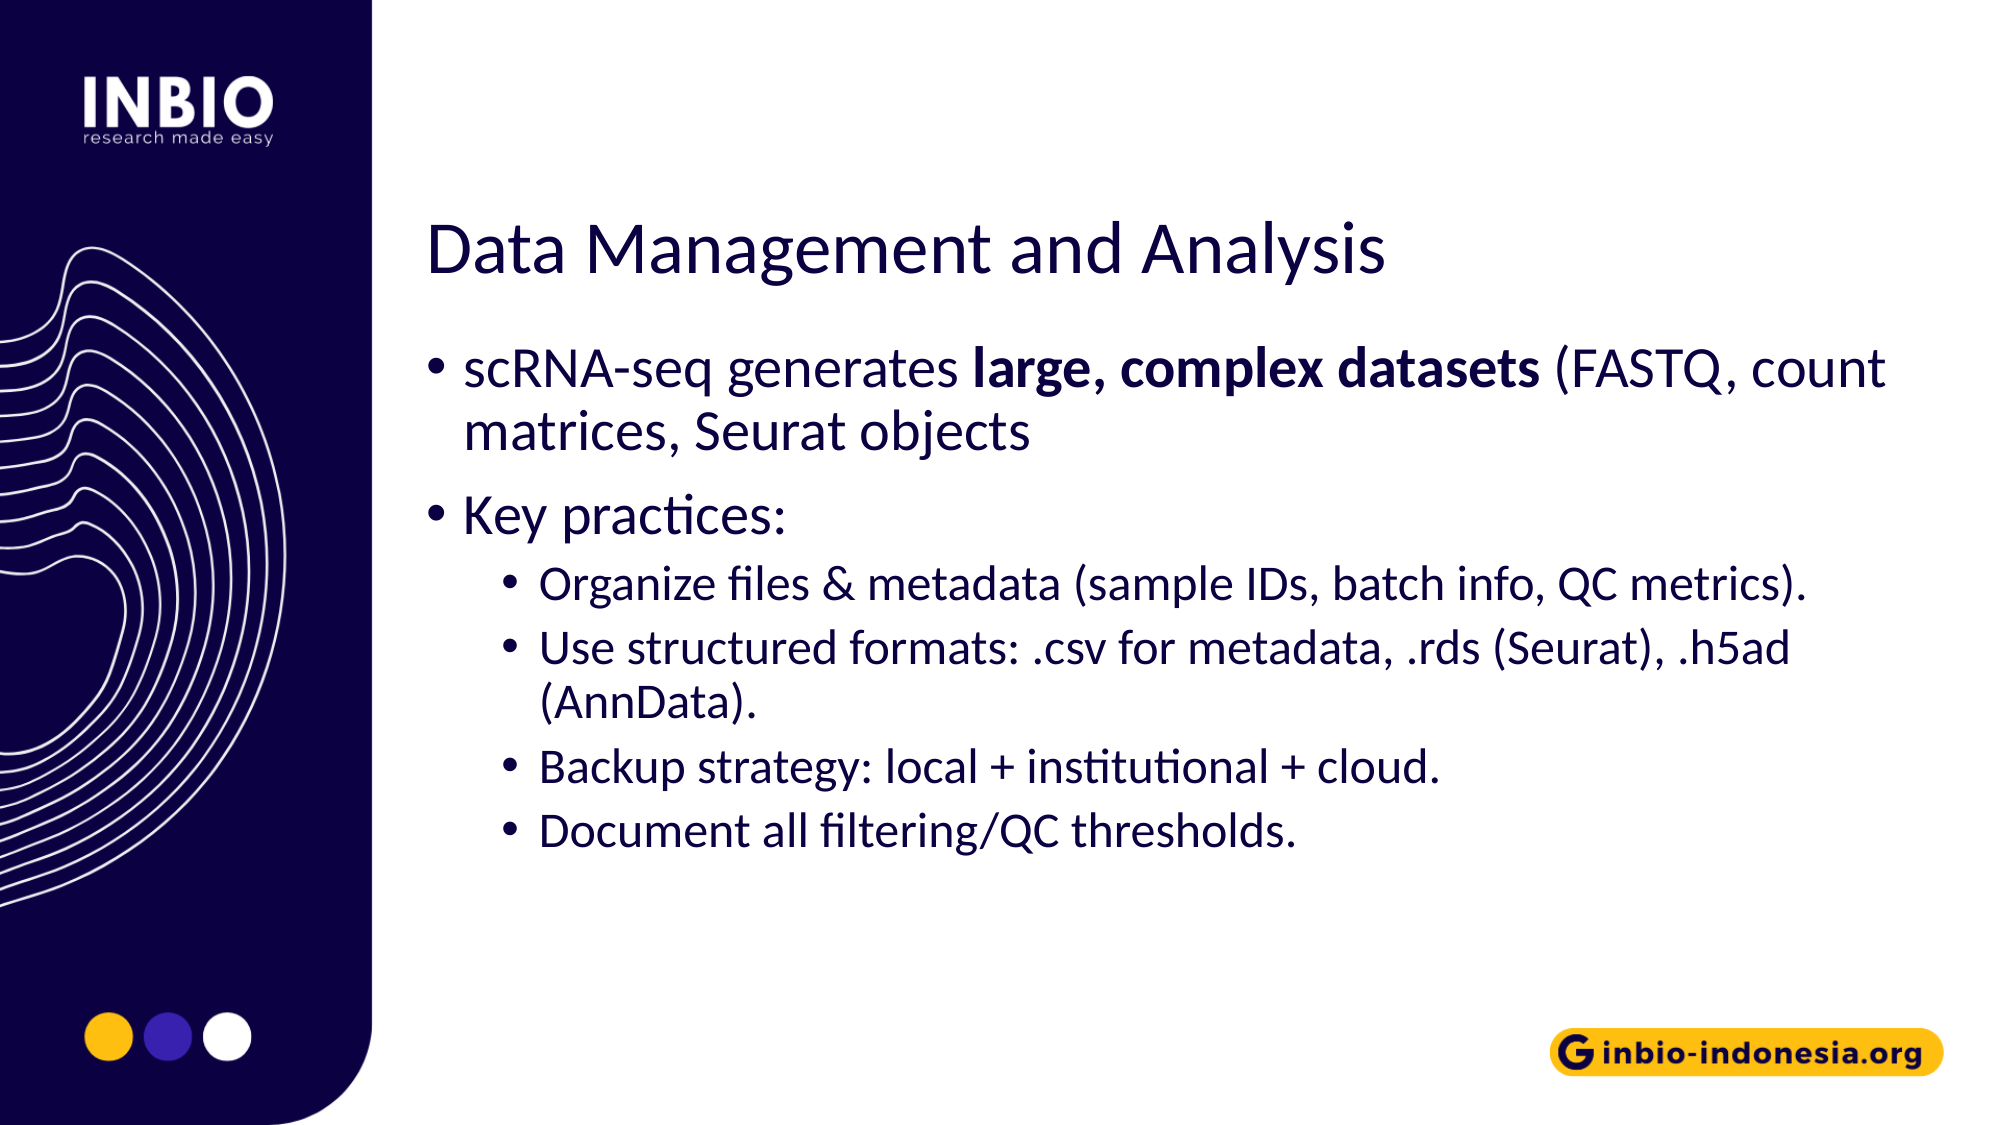

# Data Management and Analysis
scRNA-seq generates large, complex datasets (FASTQ, count matrices, Seurat objects
Key practices:
Organize files & metadata (sample IDs, batch info, QC metrics).
Use structured formats: .csv for metadata, .rds (Seurat), .h5ad (AnnData).
Backup strategy: local + institutional + cloud.
Document all filtering/QC thresholds.